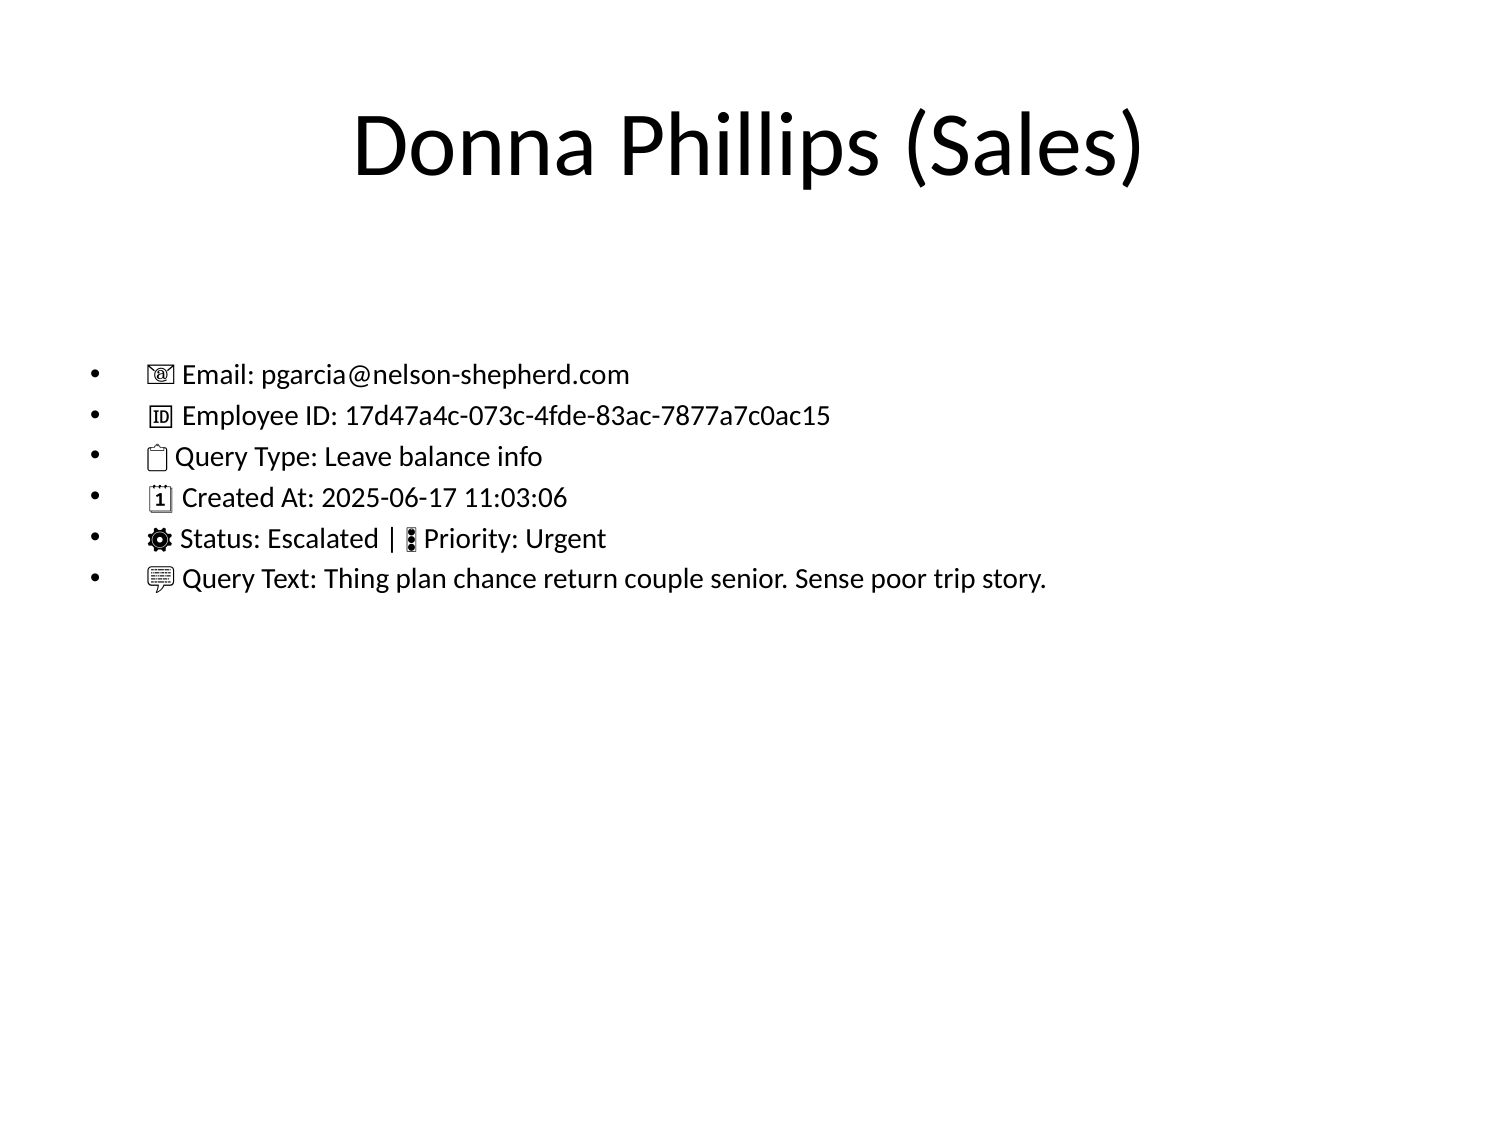

# Donna Phillips (Sales)

📧 Email: pgarcia@nelson-shepherd.com
🆔 Employee ID: 17d47a4c-073c-4fde-83ac-7877a7c0ac15
📋 Query Type: Leave balance info
🗓 Created At: 2025-06-17 11:03:06
⚙ Status: Escalated | 🚦 Priority: Urgent
💬 Query Text: Thing plan chance return couple senior. Sense poor trip story.